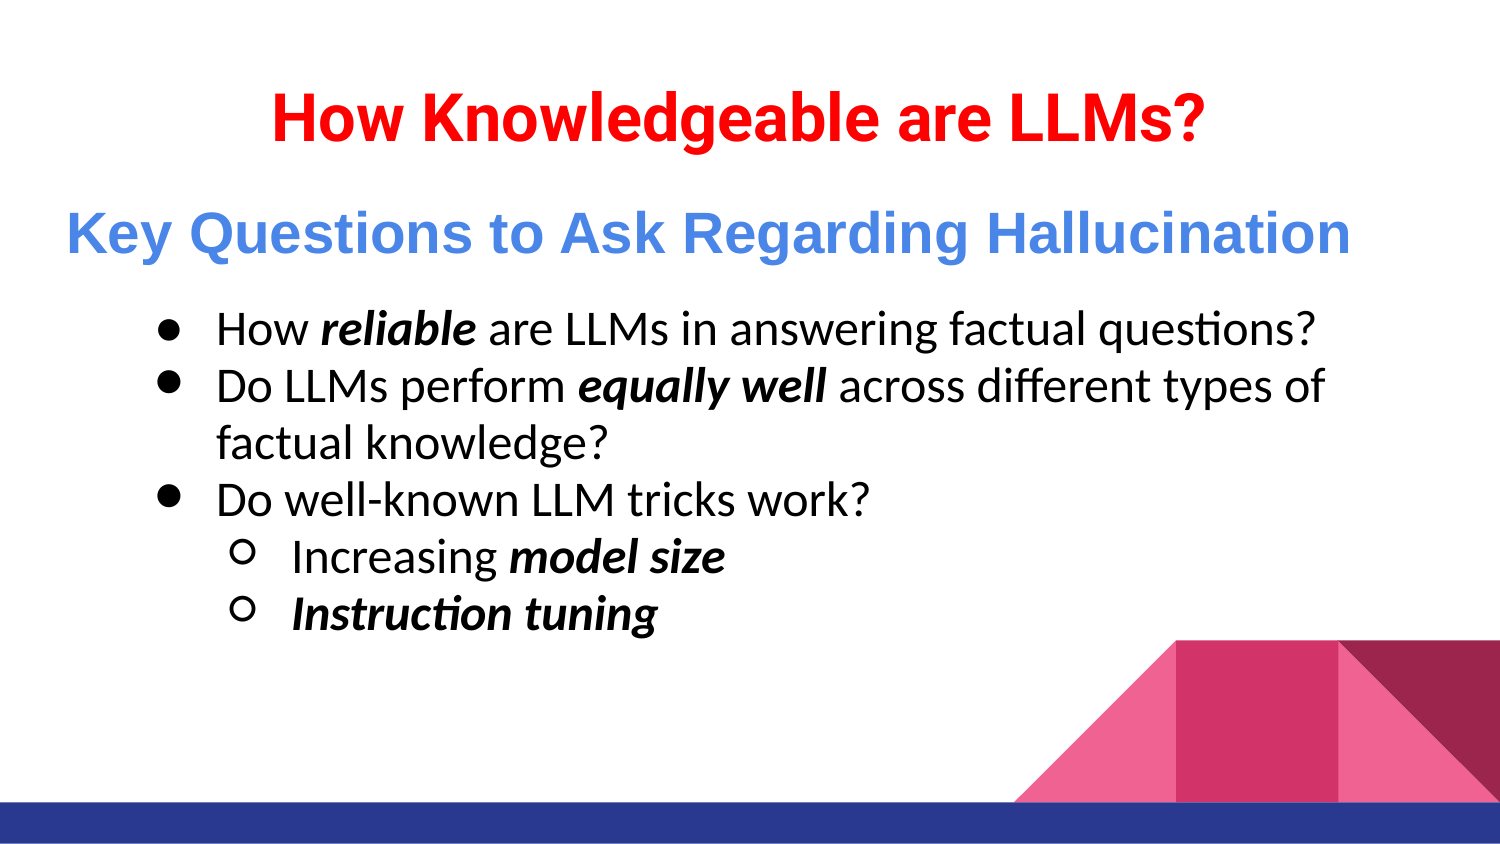

How Knowledgeable are LLMs?
# Key Questions to Ask Regarding Hallucination
How reliable are LLMs in answering factual questions?
Do LLMs perform equally well across different types of factual knowledge?
Do well-known LLM tricks work?
Increasing model size
Instruction tuning